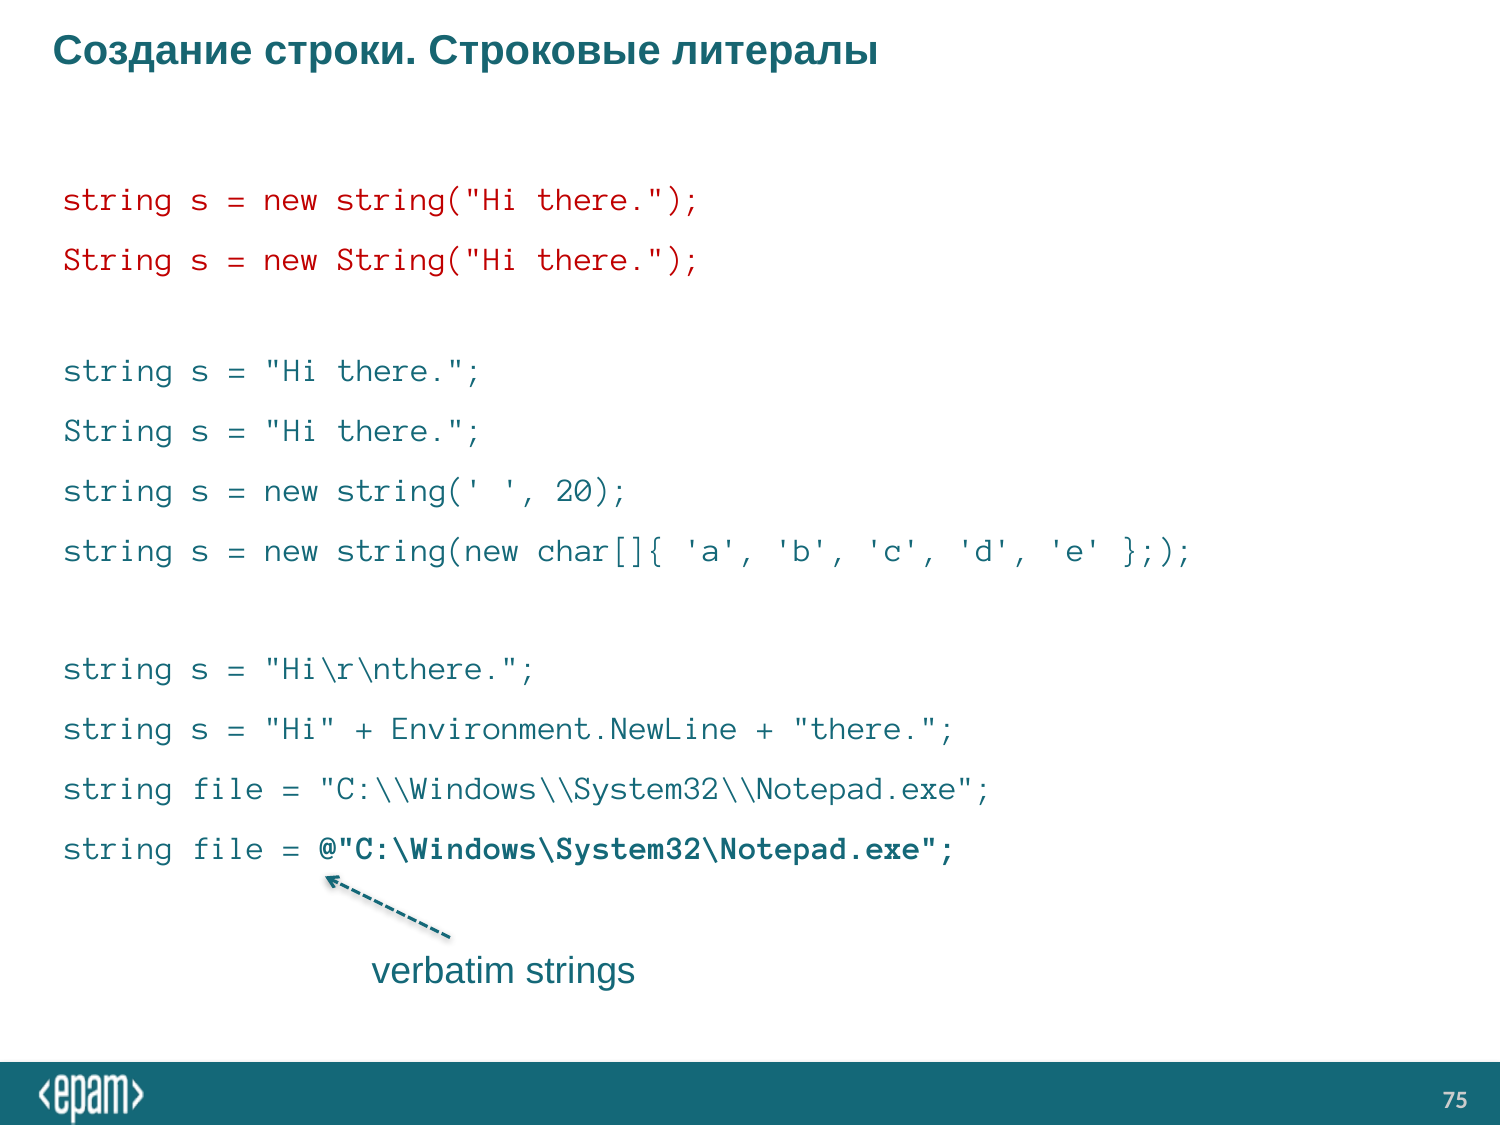

# Создание строки. Строковые литералы
string s = new string("Hi there.");
String s = new String("Hi there.");
string s = "Hi there.";
String s = "Hi there.";
string s = new string(' ', 20);
string s = new string(new char[]{ 'a', 'b', 'c', 'd', 'e' };);
string s = "Hi\r\nthere.";
string s = "Hi" + Environment.NewLine + "there.";
string file = "С:\\Windows\\System32\\Notepad.exe";
string file = @"C:\Windows\System32\Notepad.exe";
verbatim strings